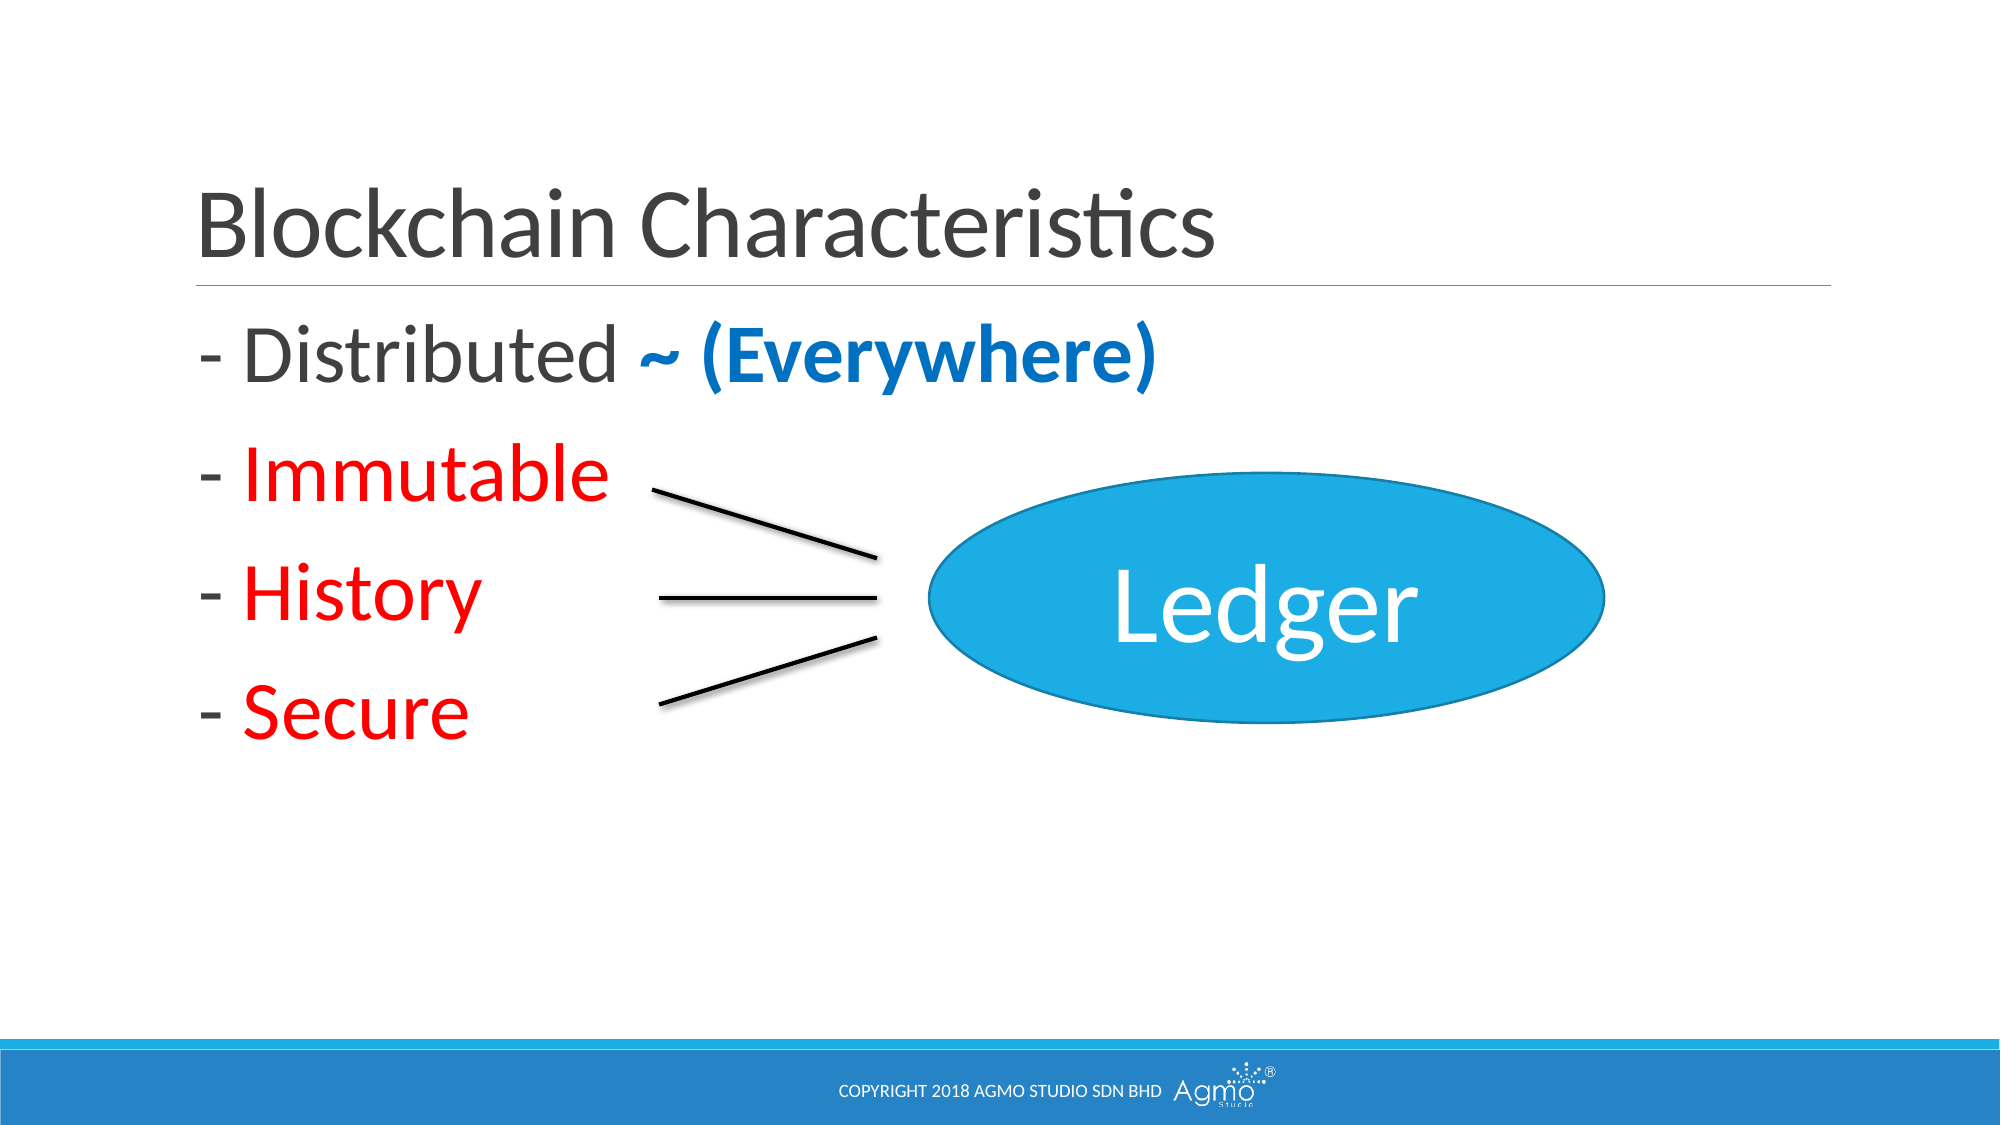

# Blockchain Characteristics
- Distributed ~ (Everywhere)
- Immutable
- History
- Secure
Ledger
Copyright 2018 Agmo Studio Sdn Bhd